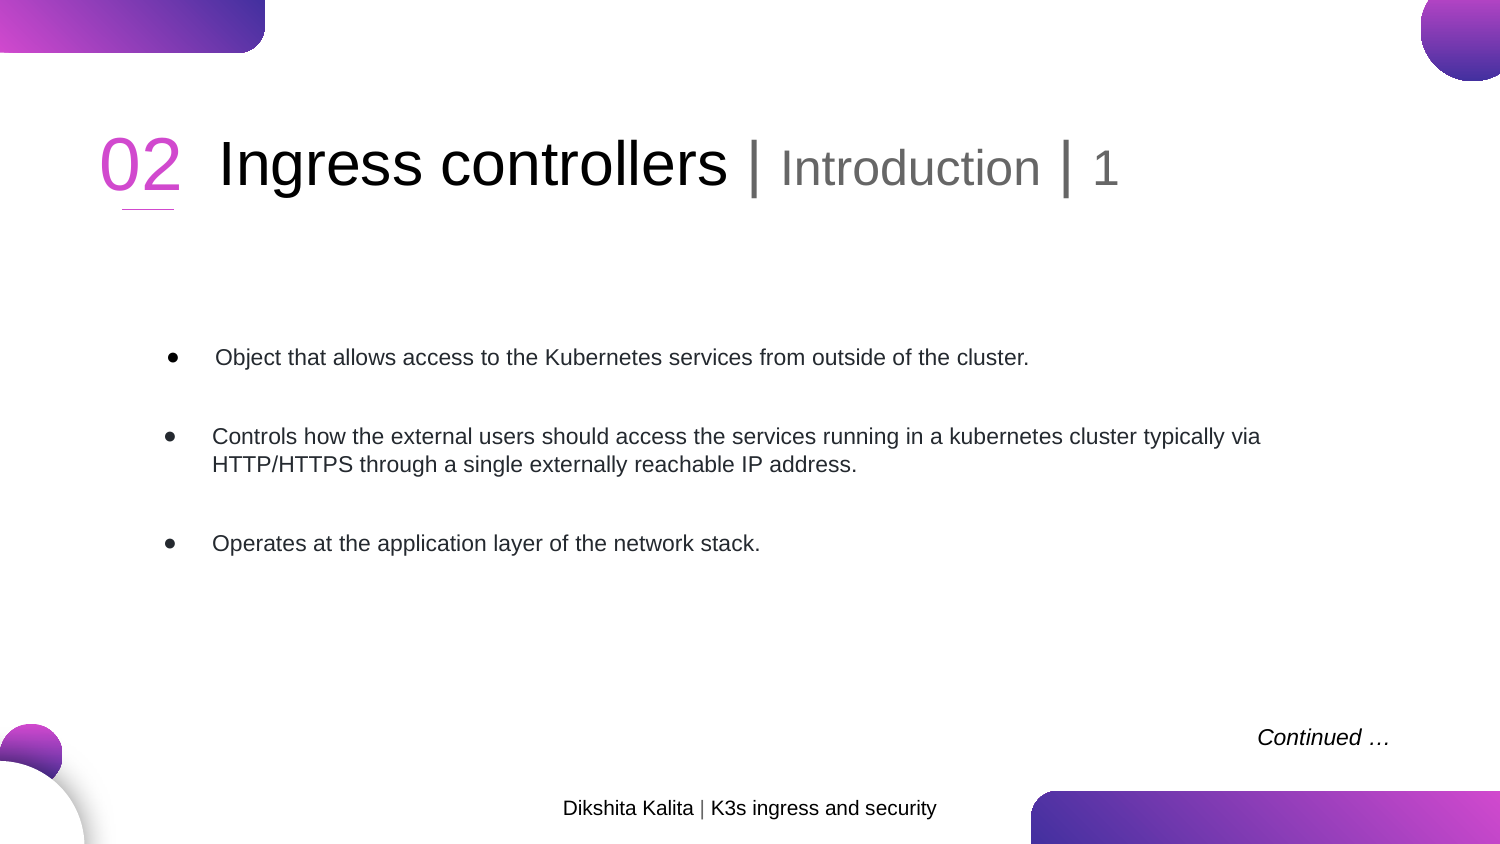

# Ingress controllers | Introduction | 1
02
Object that allows access to the Kubernetes services from outside of the cluster.

Controls how the external users should access the services running in a kubernetes cluster typically via HTTP/HTTPS through a single externally reachable IP address.
Operates at the application layer of the network stack.
Continued …

Dikshita Kalita | K3s ingress and security